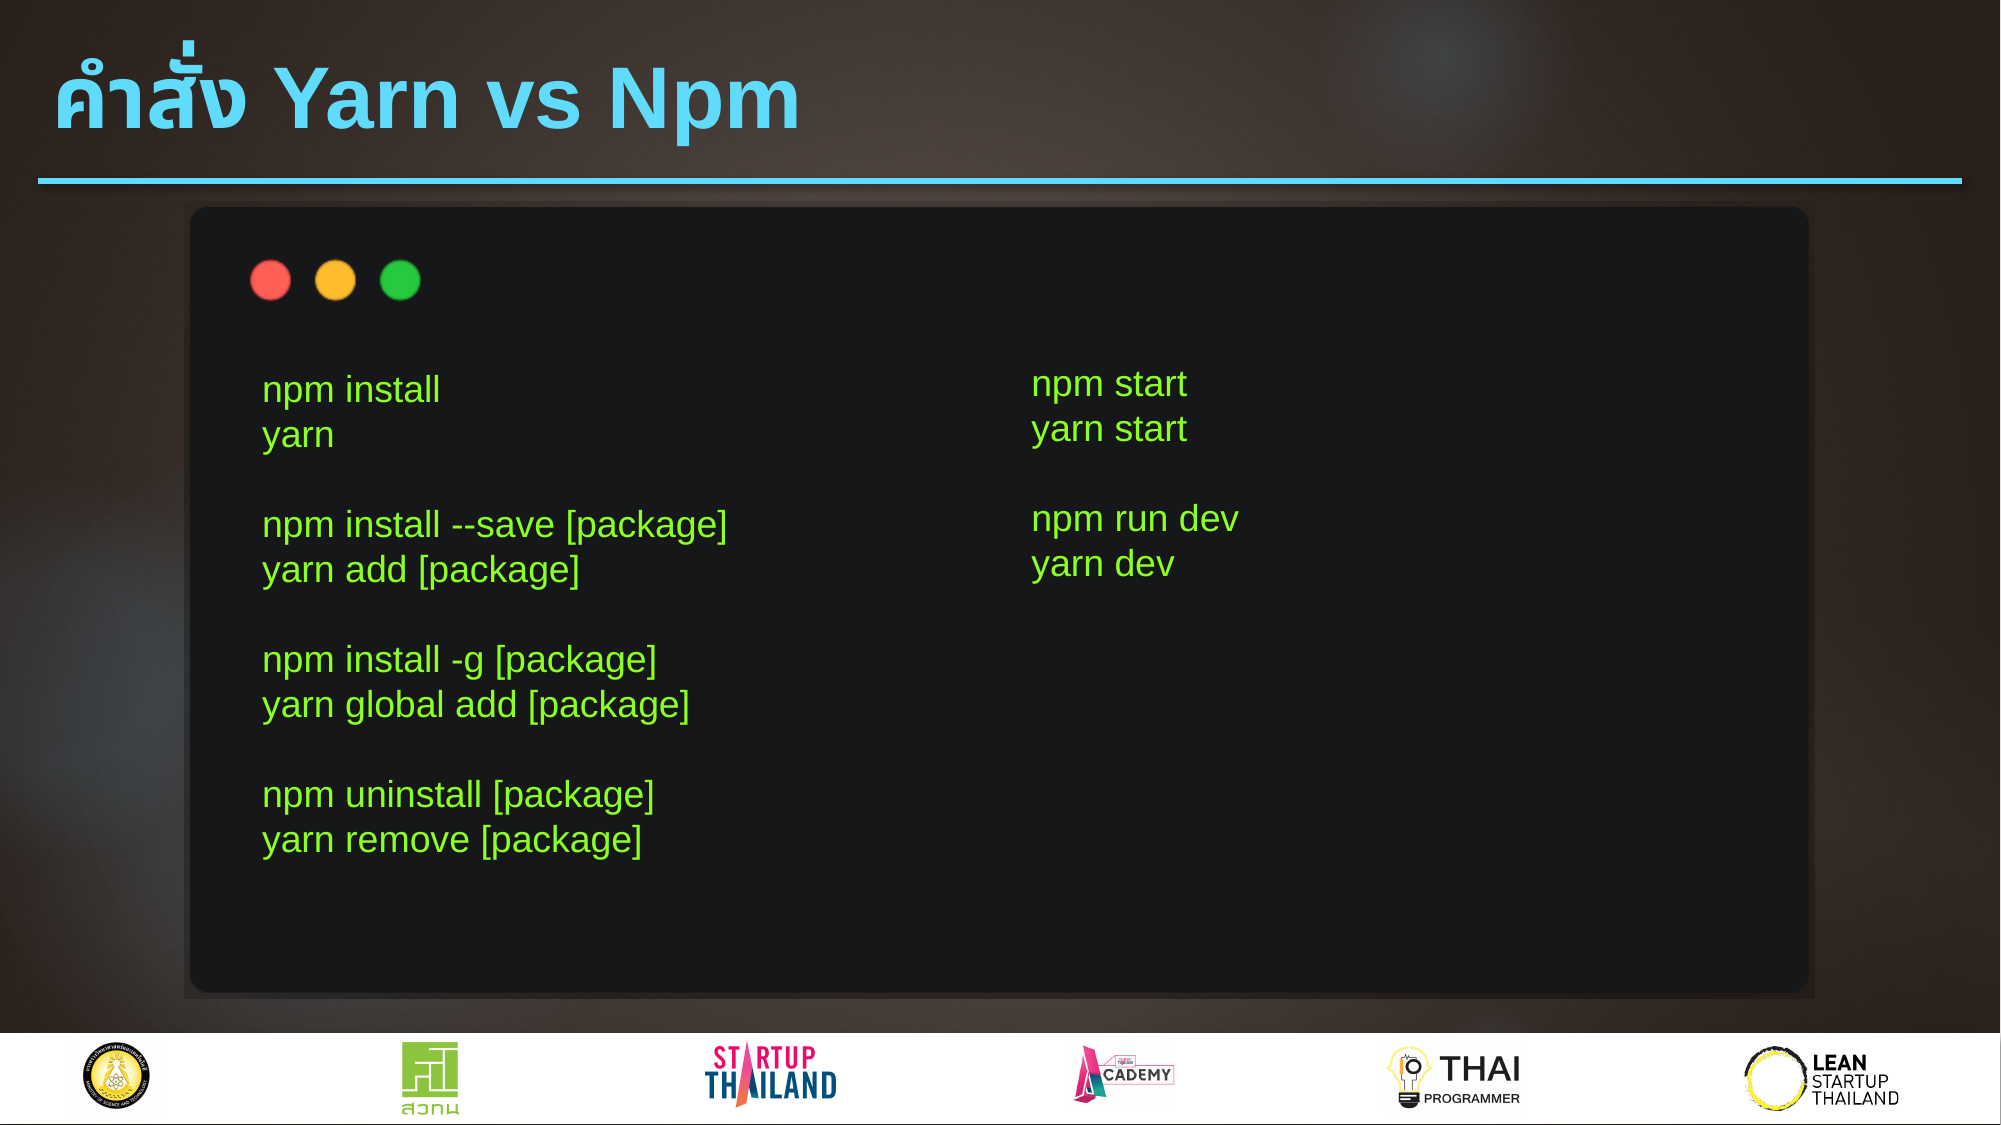

# คำสั่ง Yarn vs Npm

npm start
yarn start

npm run dev
yarn dev
npm install
yarn

npm install --save [package]
yarn add [package]

npm install -g [package]
yarn global add [package]

npm uninstall [package]
yarn remove [package]